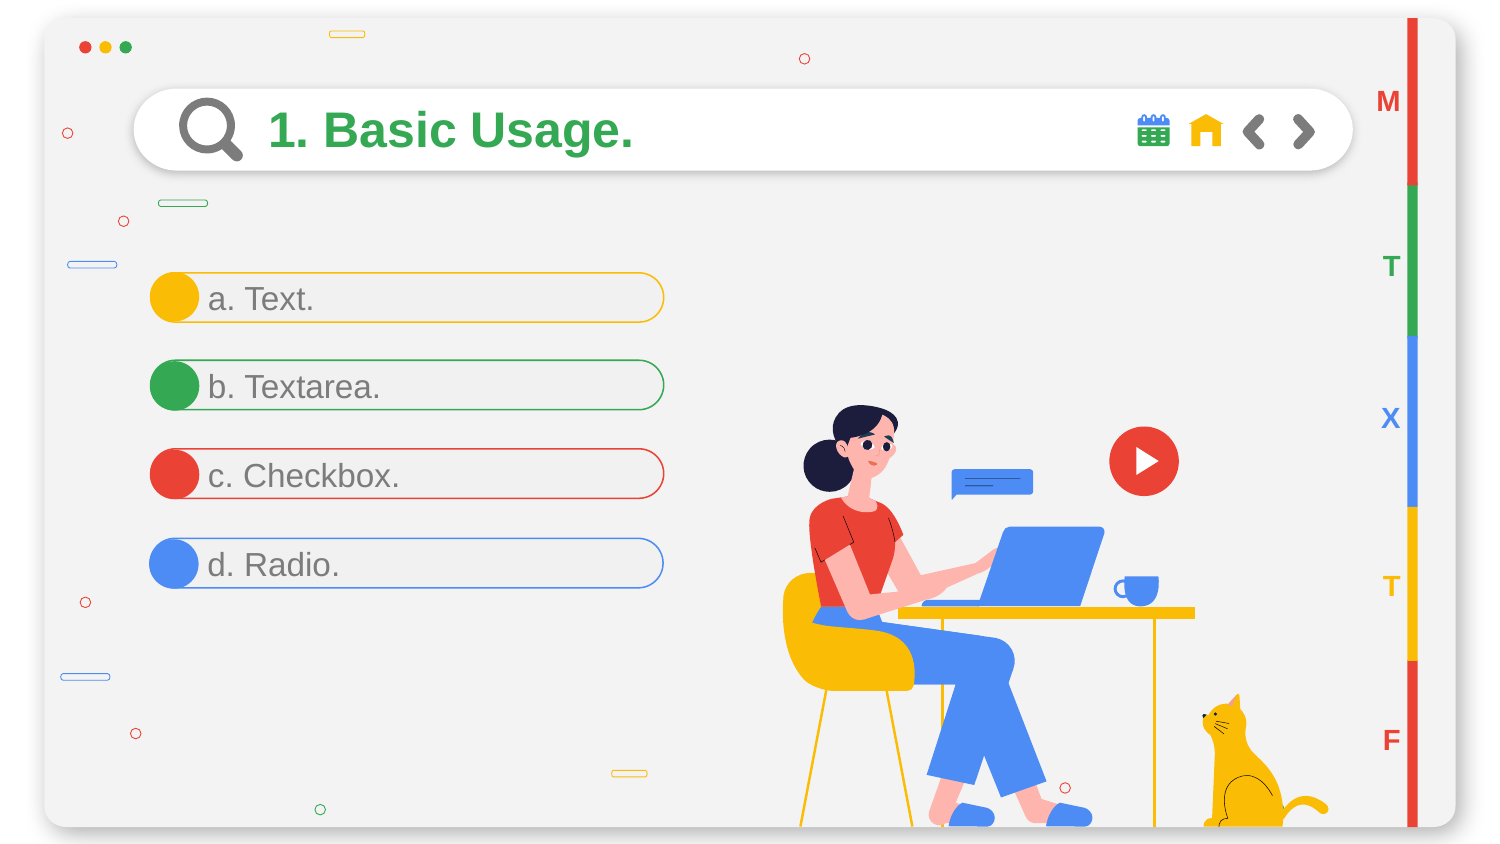

M
# 1. Basic Usage.

T

a. Text.

b. Textarea.
X

c. Checkbox.

d. Radio.
T

F